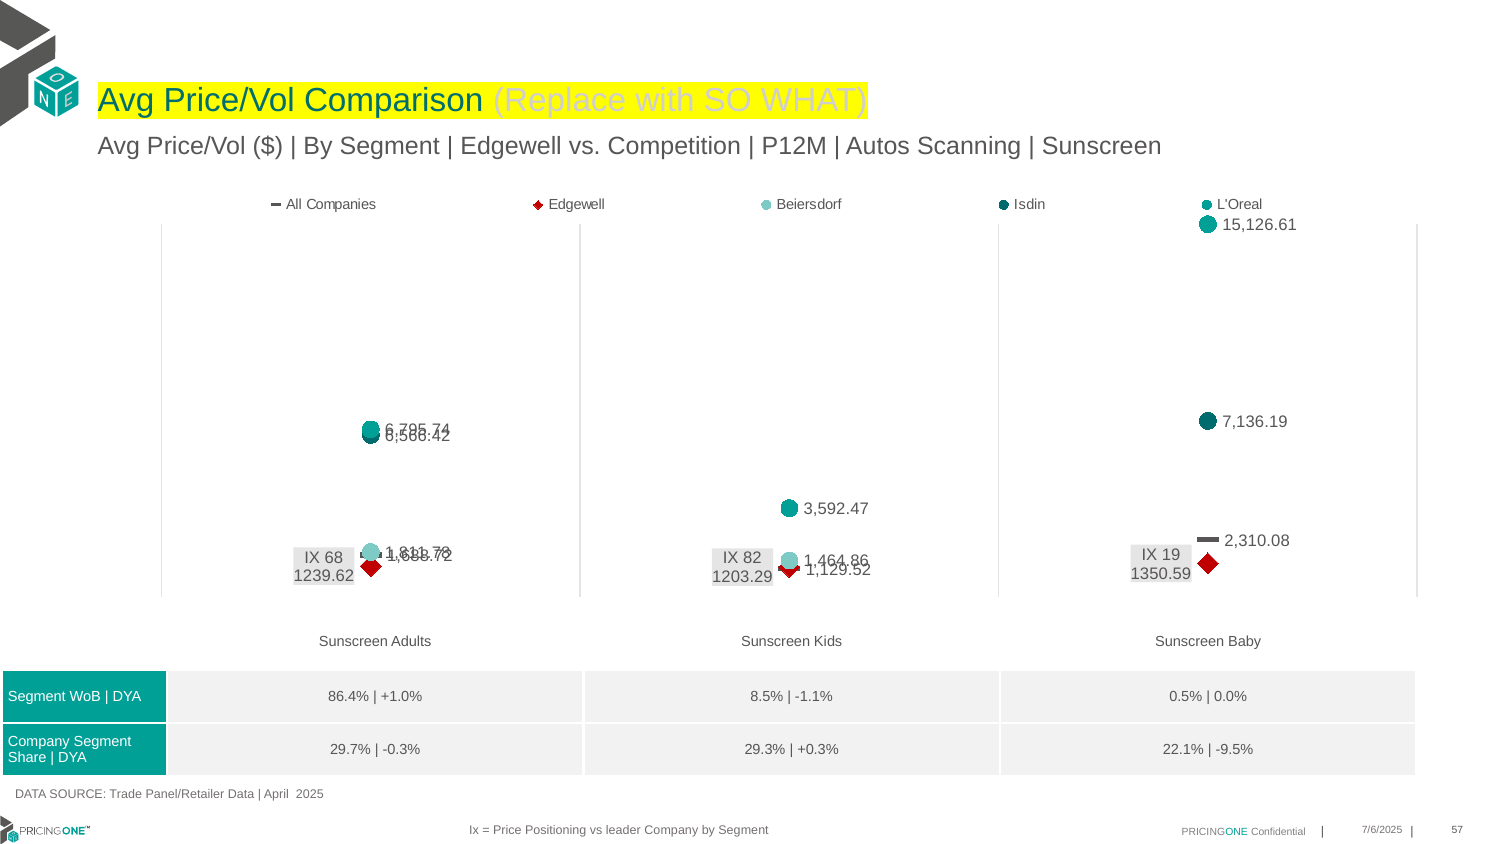

# Avg Price/Vol Comparison (Replace with SO WHAT)
Avg Price/Vol ($) | By Segment | Edgewell vs. Competition | P12M | Autos Scanning | Sunscreen

### Chart

| Category | All Companies | Edgewell | Beiersdorf | Isdin | L'Oreal |
|---|---|---|---|---|---|
| IX 68 | 1688.72 | 1239.62 | 1811.78 | 6566.42 | 6795.74 |
| IX 82 | 1129.52 | 1203.29 | 1464.86 | None | 3592.47 |
| IX 19 | 2310.08 | 1350.59 | None | 7136.19 | 15126.61 |
|  | Sunscreen Adults | Sunscreen Kids | Sunscreen Baby |
| --- | --- | --- | --- |
| Segment WoB | DYA | 86.4% | +1.0% | 8.5% | -1.1% | 0.5% | 0.0% |
| Company Segment Share | DYA | 29.7% | -0.3% | 29.3% | +0.3% | 22.1% | -9.5% |
DATA SOURCE: Trade Panel/Retailer Data | April  2025
Ix = Price Positioning vs leader Company by Segment
7/6/2025
57